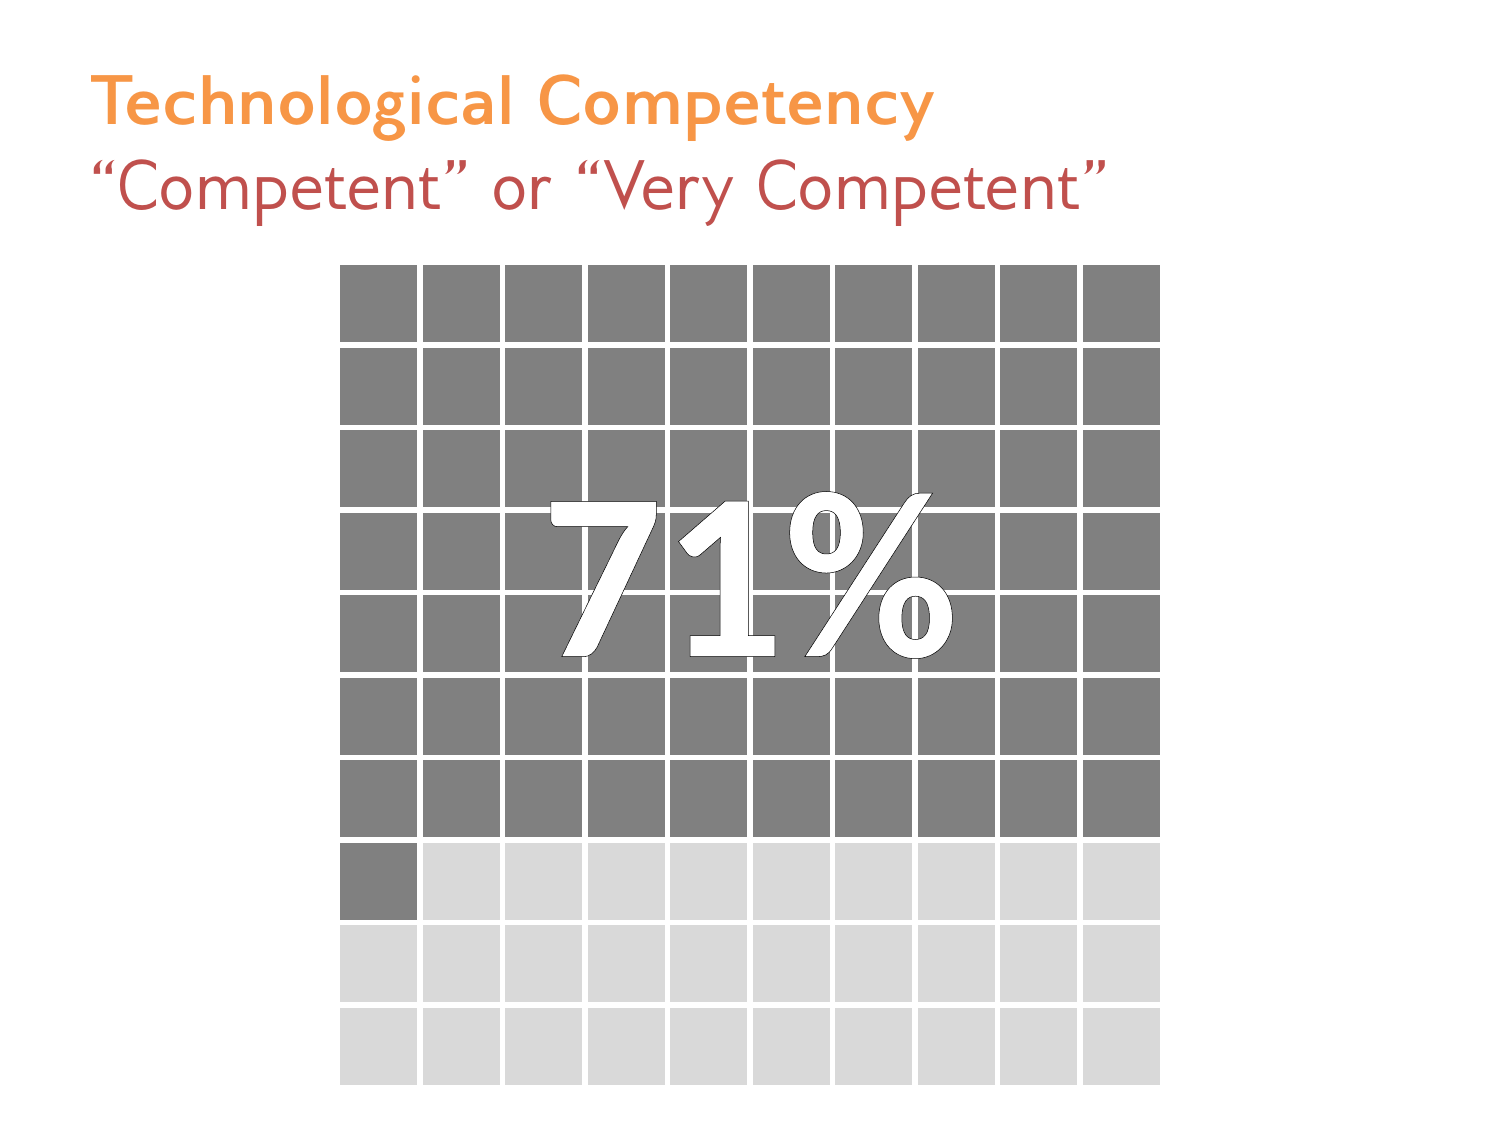

# Technological Competency “Competent” or “Very Competent”
|  |  |  |  |  |  |  |  |  |  |
| --- | --- | --- | --- | --- | --- | --- | --- | --- | --- |
|  |  |  |  |  |  |  |  |  |  |
|  |  |  |  |  |  |  |  |  |  |
|  |  |  |  |  |  |  |  |  |  |
|  |  |  |  |  |  |  |  |  |  |
|  |  |  |  |  |  |  |  |  |  |
|  |  |  |  |  |  |  |  |  |  |
|  |  |  |  |  |  |  |  |  |  |
|  |  |  |  |  |  |  |  |  |  |
|  |  |  |  |  |  |  |  |  |  |
71%